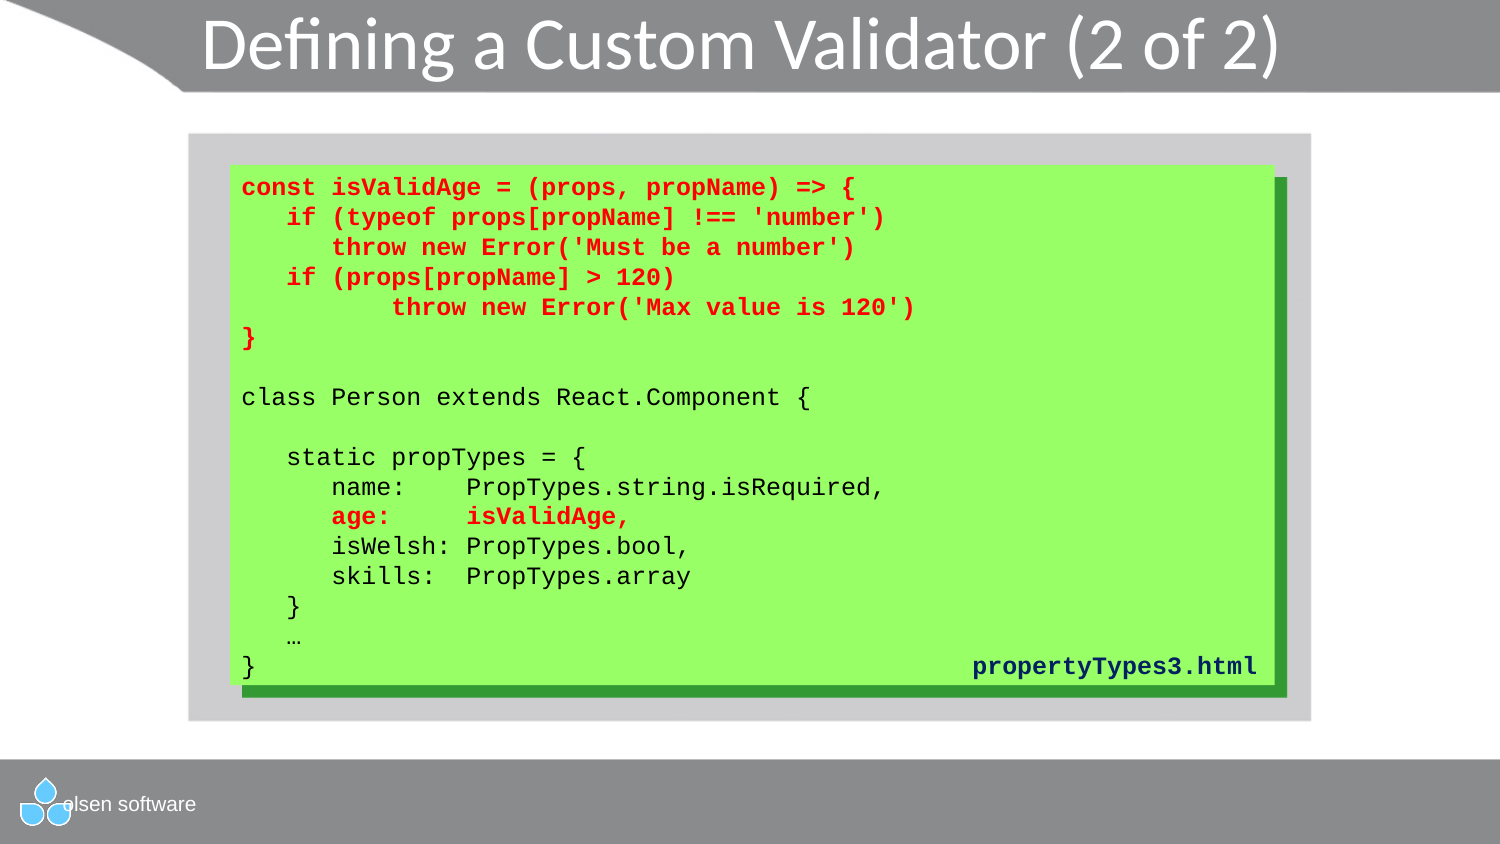

# Defining a Custom Validator (2 of 2)
const isValidAge = (props, propName) => {
   if (typeof props[propName] !== 'number')
      throw new Error('Must be a number')
   if (props[propName] > 120)
  	throw new Error('Max value is 120')
}

class Person extends React.Component {

   static propTypes = {
      name:    PropTypes.string.isRequired,
      age:     isValidAge,
      isWelsh: PropTypes.bool,
      skills:  PropTypes.array
   }
   …
}
propertyTypes3.html